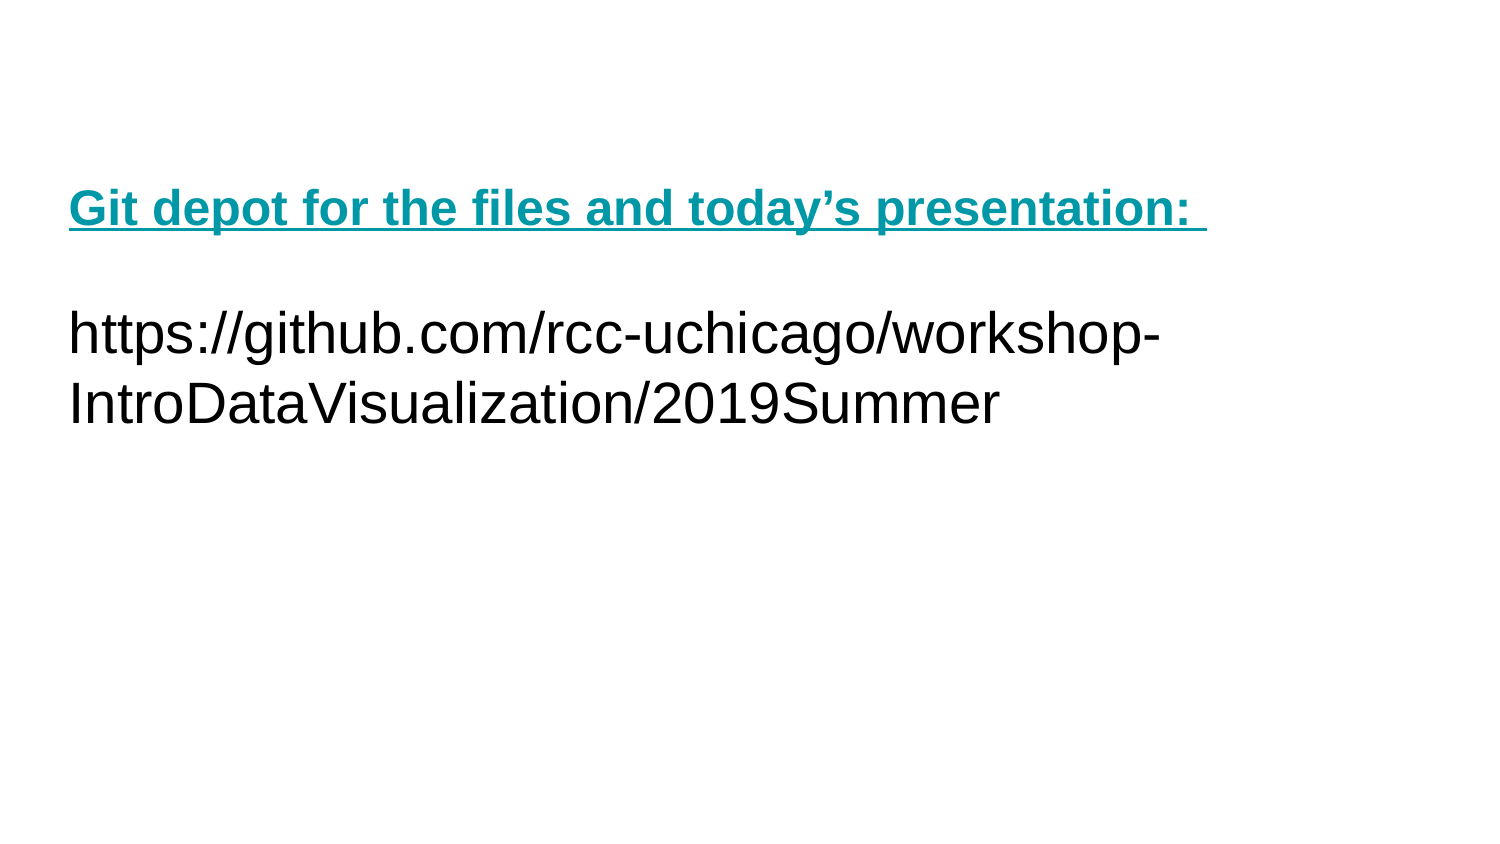

Git depot for the files and today’s presentation:

https://github.com/rcc-uchicago/workshop-IntroDataVisualization/2019Summer